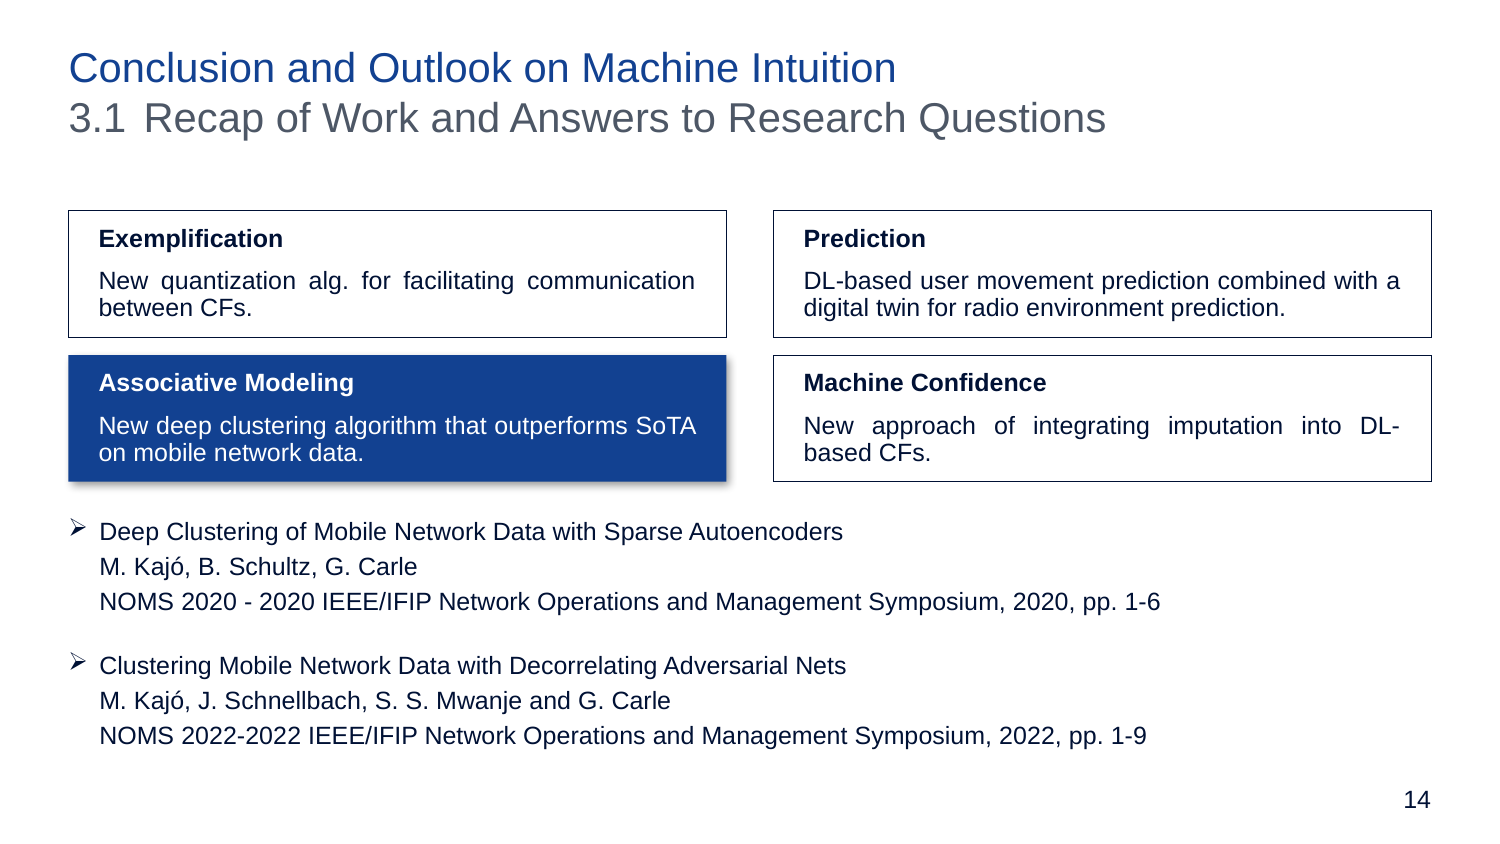

Conclusion and Outlook on Machine Intuition
3.1	Recap of Work and Answers to Research Questions
Prediction
DL-based user movement prediction combined with a digital twin for radio environment prediction.
Exemplification
New quantization alg. for facilitating communication between CFs.
Associative Modeling
New deep clustering algorithm that outperforms SoTA on mobile network data.
Machine Confidence
New approach of integrating imputation into DL-based CFs.

Deep Clustering of Mobile Network Data with Sparse Autoencoders
M. Kajó, B. Schultz, G. Carle
NOMS 2020 - 2020 IEEE/IFIP Network Operations and Management Symposium, 2020, pp. 1-6

Clustering Mobile Network Data with Decorrelating Adversarial Nets
M. Kajó, J. Schnellbach, S. S. Mwanje and G. Carle
NOMS 2022-2022 IEEE/IFIP Network Operations and Management Symposium, 2022, pp. 1-9
14